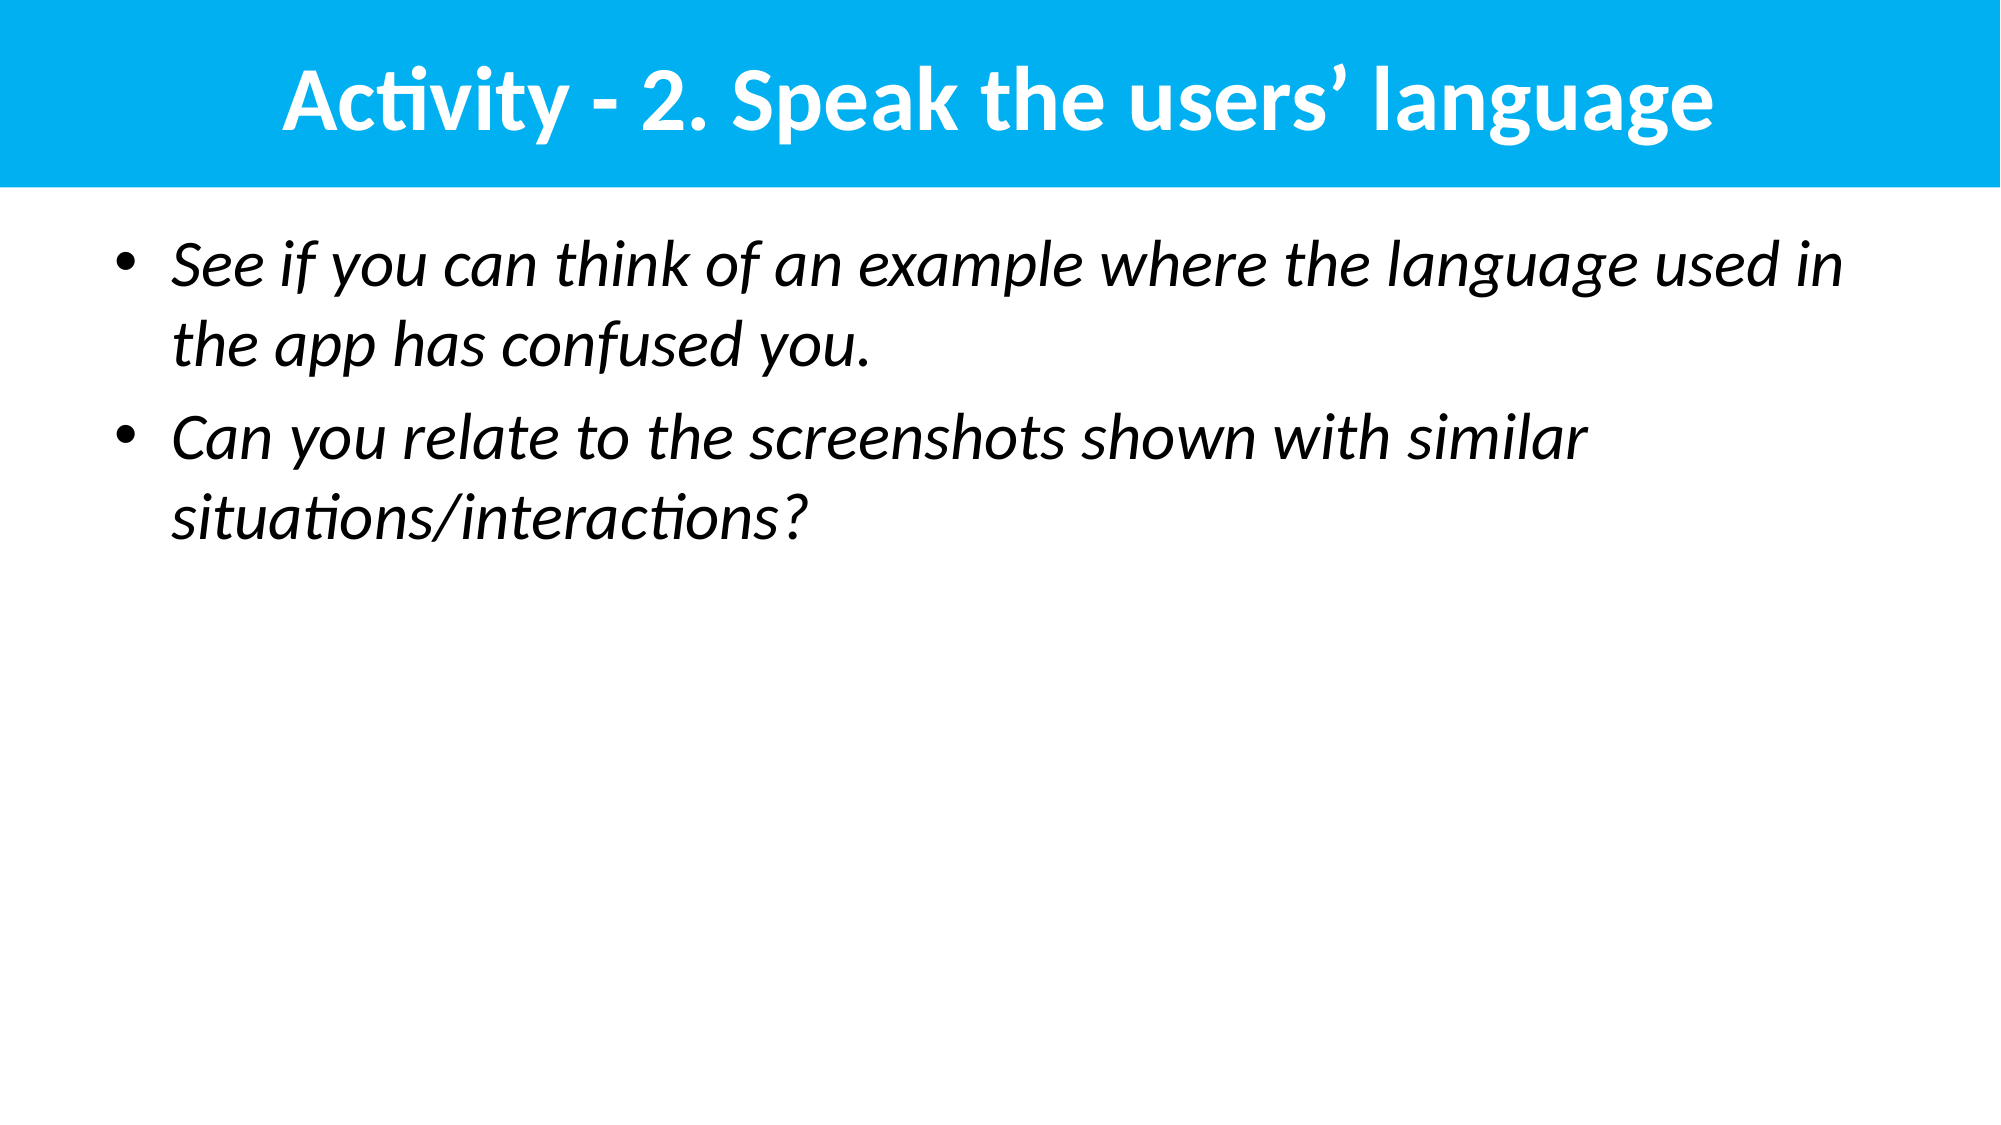

# Activity - 2. Speak the users’ language
See if you can think of an example where the language used in the app has confused you.
Can you relate to the screenshots shown with similar situations/interactions?